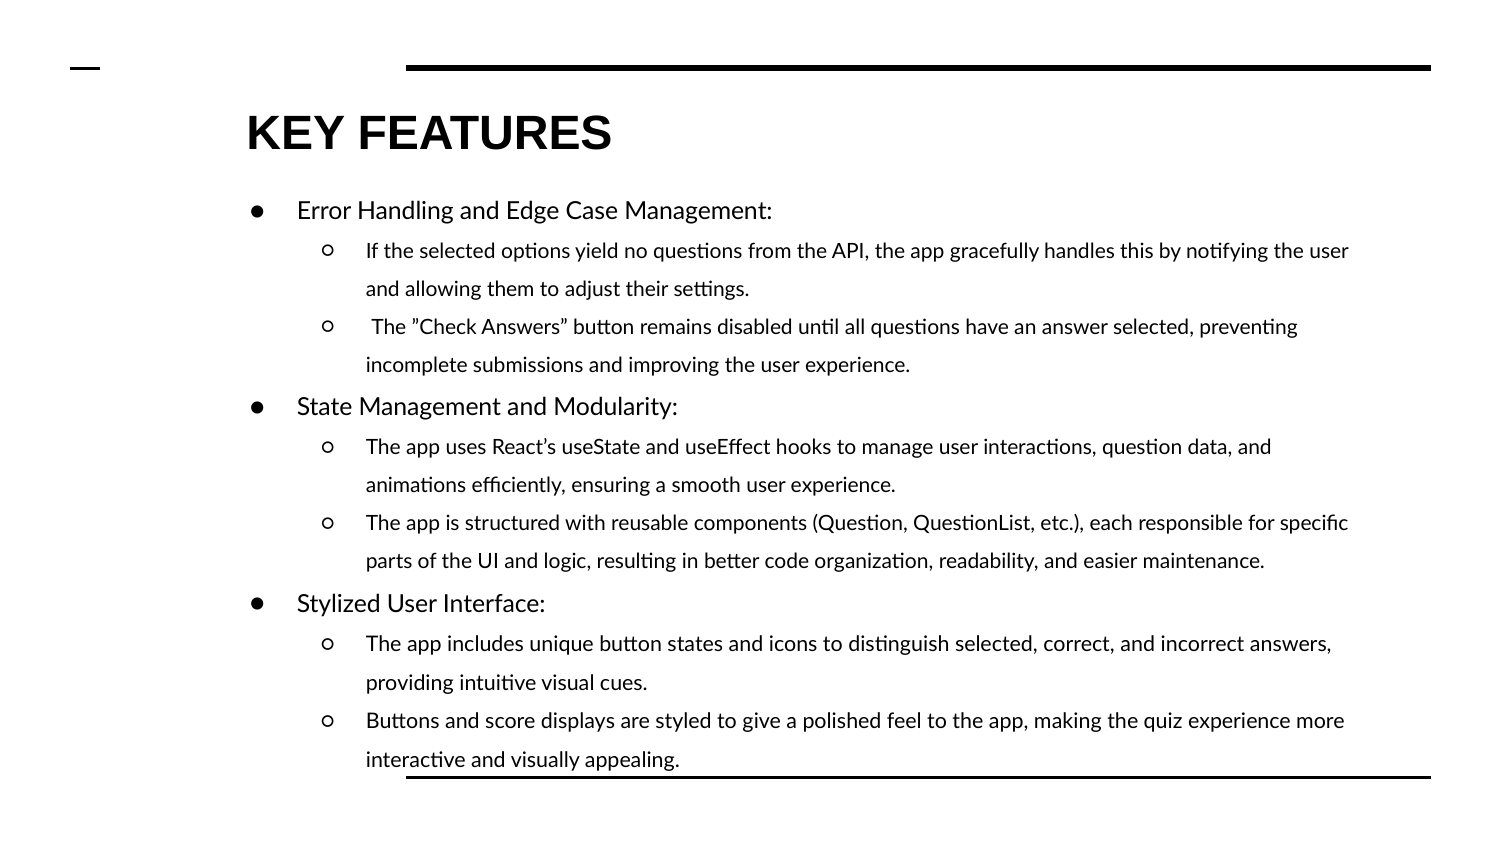

# KEY FEATURES
Error Handling and Edge Case Management:
If the selected options yield no questions from the API, the app gracefully handles this by notifying the user and allowing them to adjust their settings.
 The ”Check Answers” button remains disabled until all questions have an answer selected, preventing incomplete submissions and improving the user experience.
State Management and Modularity:
The app uses React’s useState and useEffect hooks to manage user interactions, question data, and animations efficiently, ensuring a smooth user experience.
The app is structured with reusable components (Question, QuestionList, etc.), each responsible for specific parts of the UI and logic, resulting in better code organization, readability, and easier maintenance.
Stylized User Interface:
The app includes unique button states and icons to distinguish selected, correct, and incorrect answers, providing intuitive visual cues.
Buttons and score displays are styled to give a polished feel to the app, making the quiz experience more interactive and visually appealing.